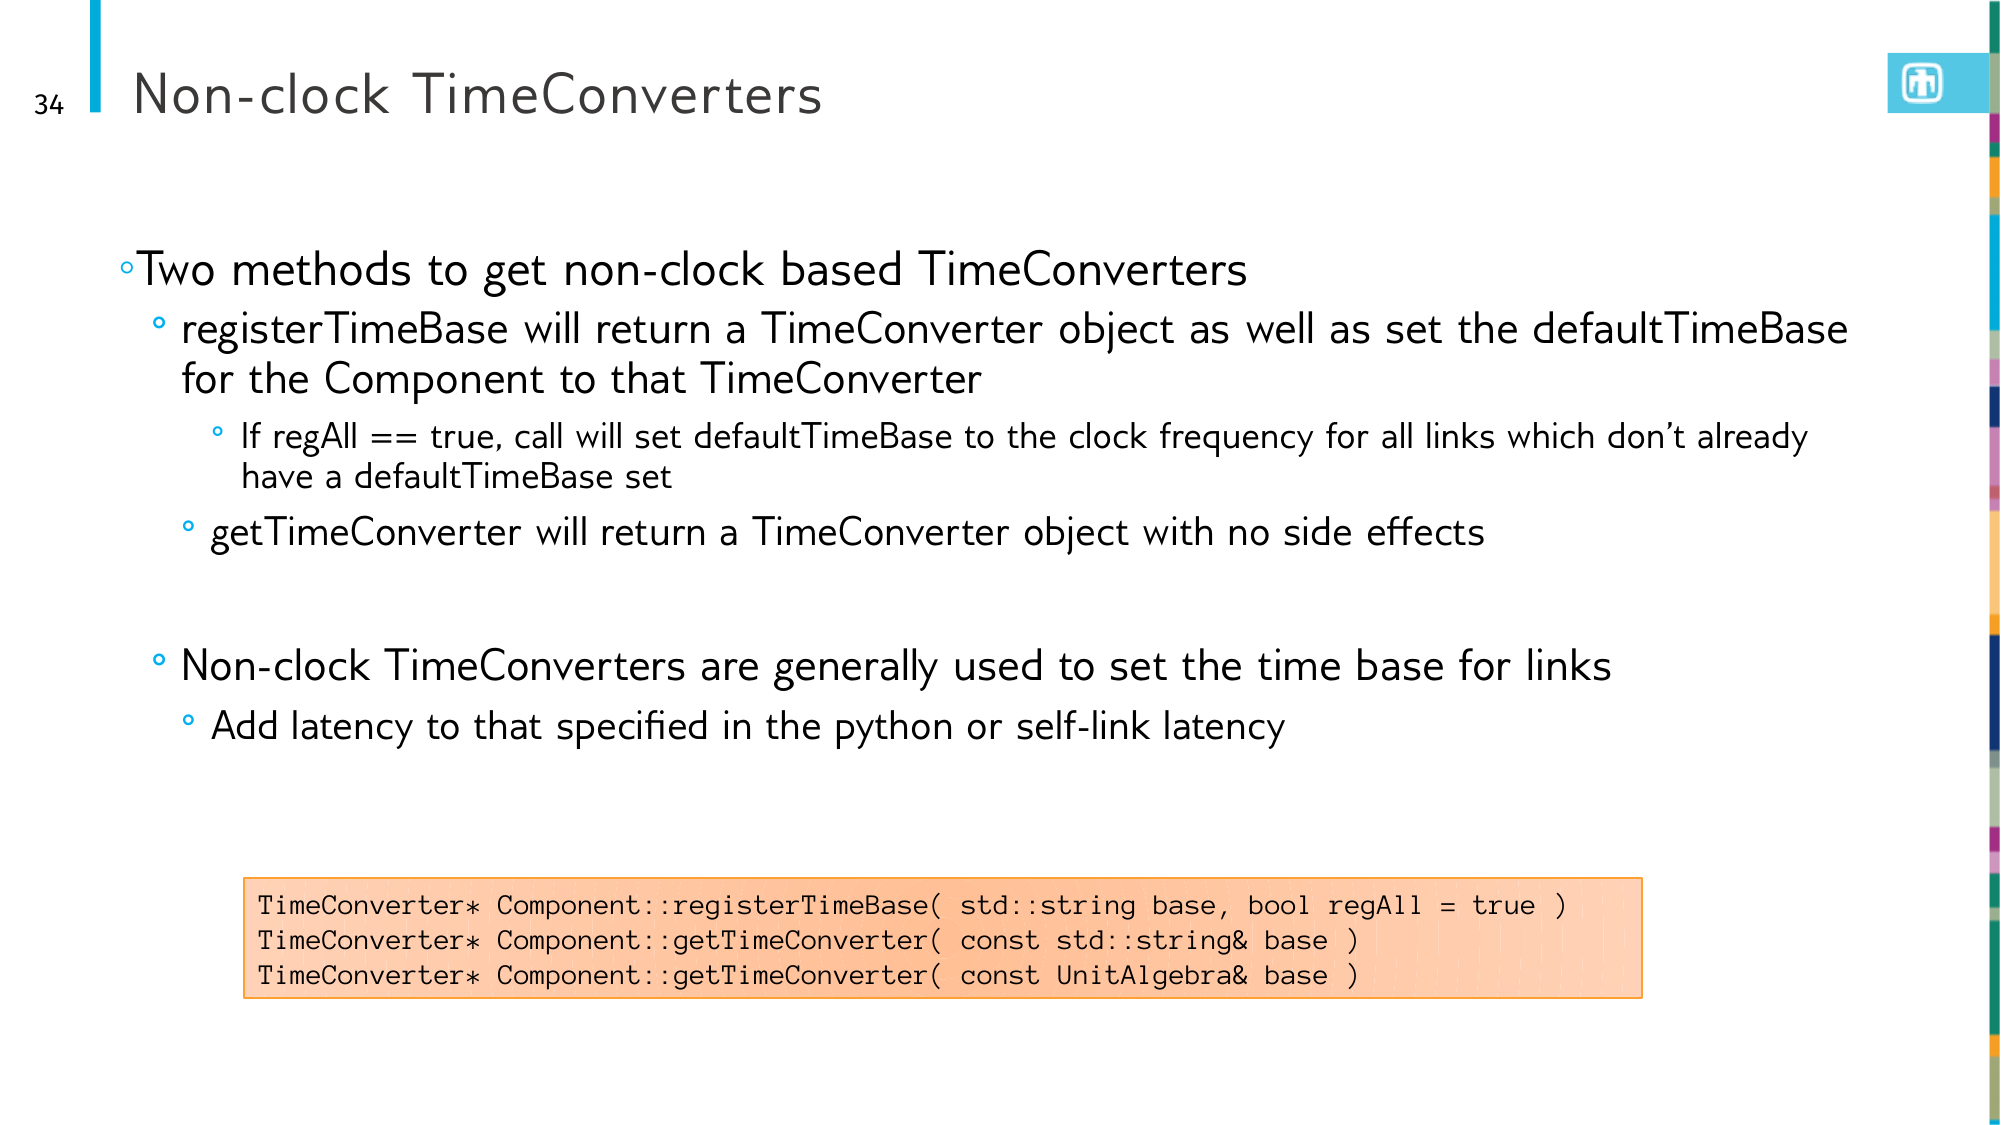

# Non-clock TimeConverters
34
Two methods to get non-clock based TimeConverters
registerTimeBase will return a TimeConverter object as well as set the defaultTimeBase for the Component to that TimeConverter
If regAll == true, call will set defaultTimeBase to the clock frequency for all links which don’t already have a defaultTimeBase set
getTimeConverter will return a TimeConverter object with no side effects

Non-clock TimeConverters are generally used to set the time base for links
Add latency to that specified in the python or self-link latency
TimeConverter* Component::registerTimeBase( std::string base, bool regAll = true )
TimeConverter* Component::getTimeConverter( const std::string& base )
TimeConverter* Component::getTimeConverter( const UnitAlgebra& base )